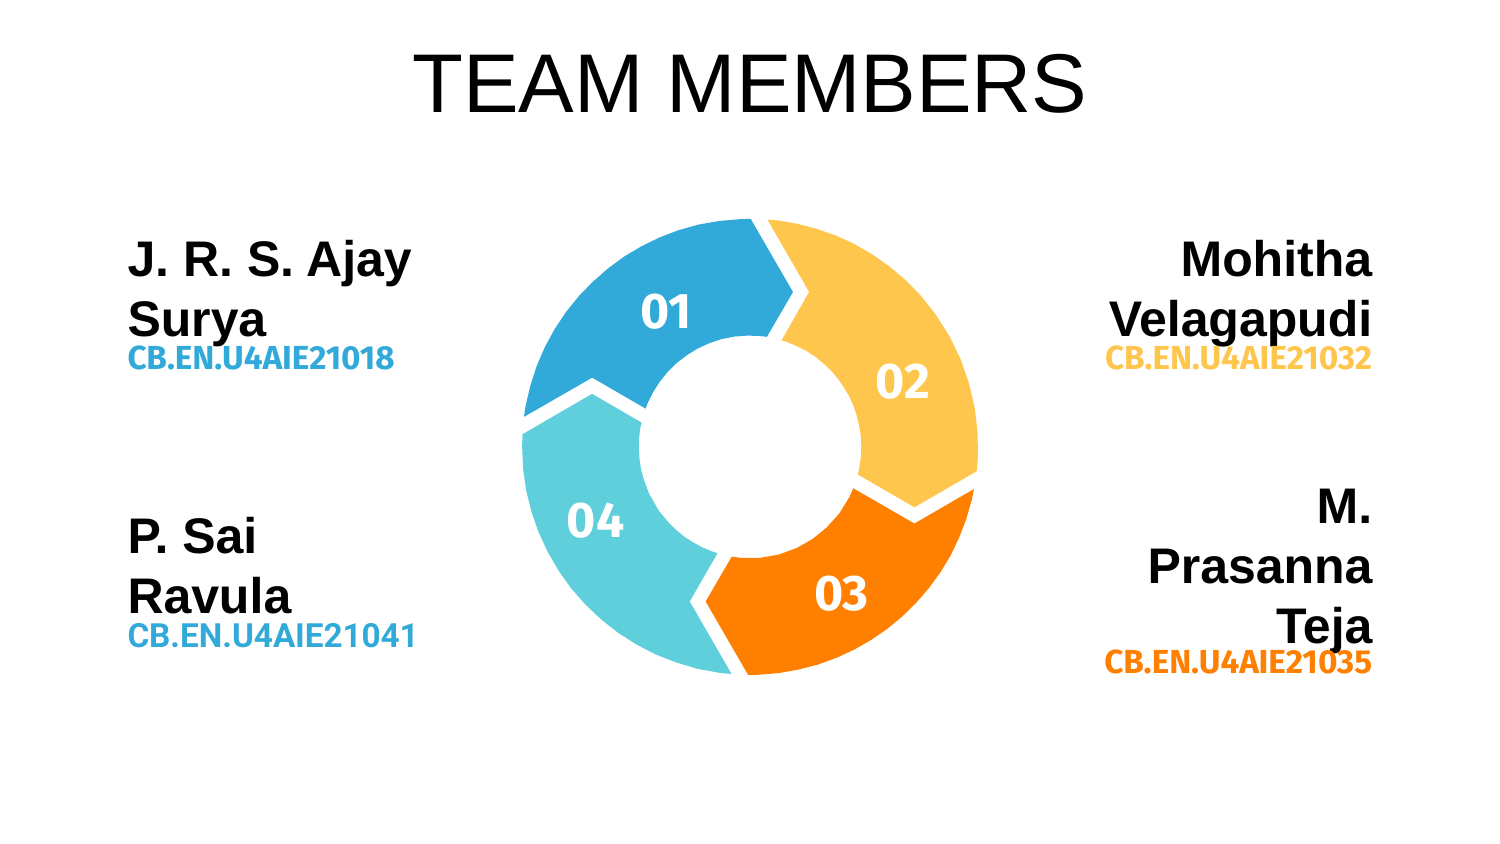

# TEAM MEMBERS

J. R. S. Ajay Surya
Mohitha Velagapudi

01
CB.EN.U4AIE21018
CB.EN.U4AIE21032
02

04
P. Sai Ravula
M. Prasanna Teja
03
CB.EN.U4AIE21041
CB.EN.U4AIE21035